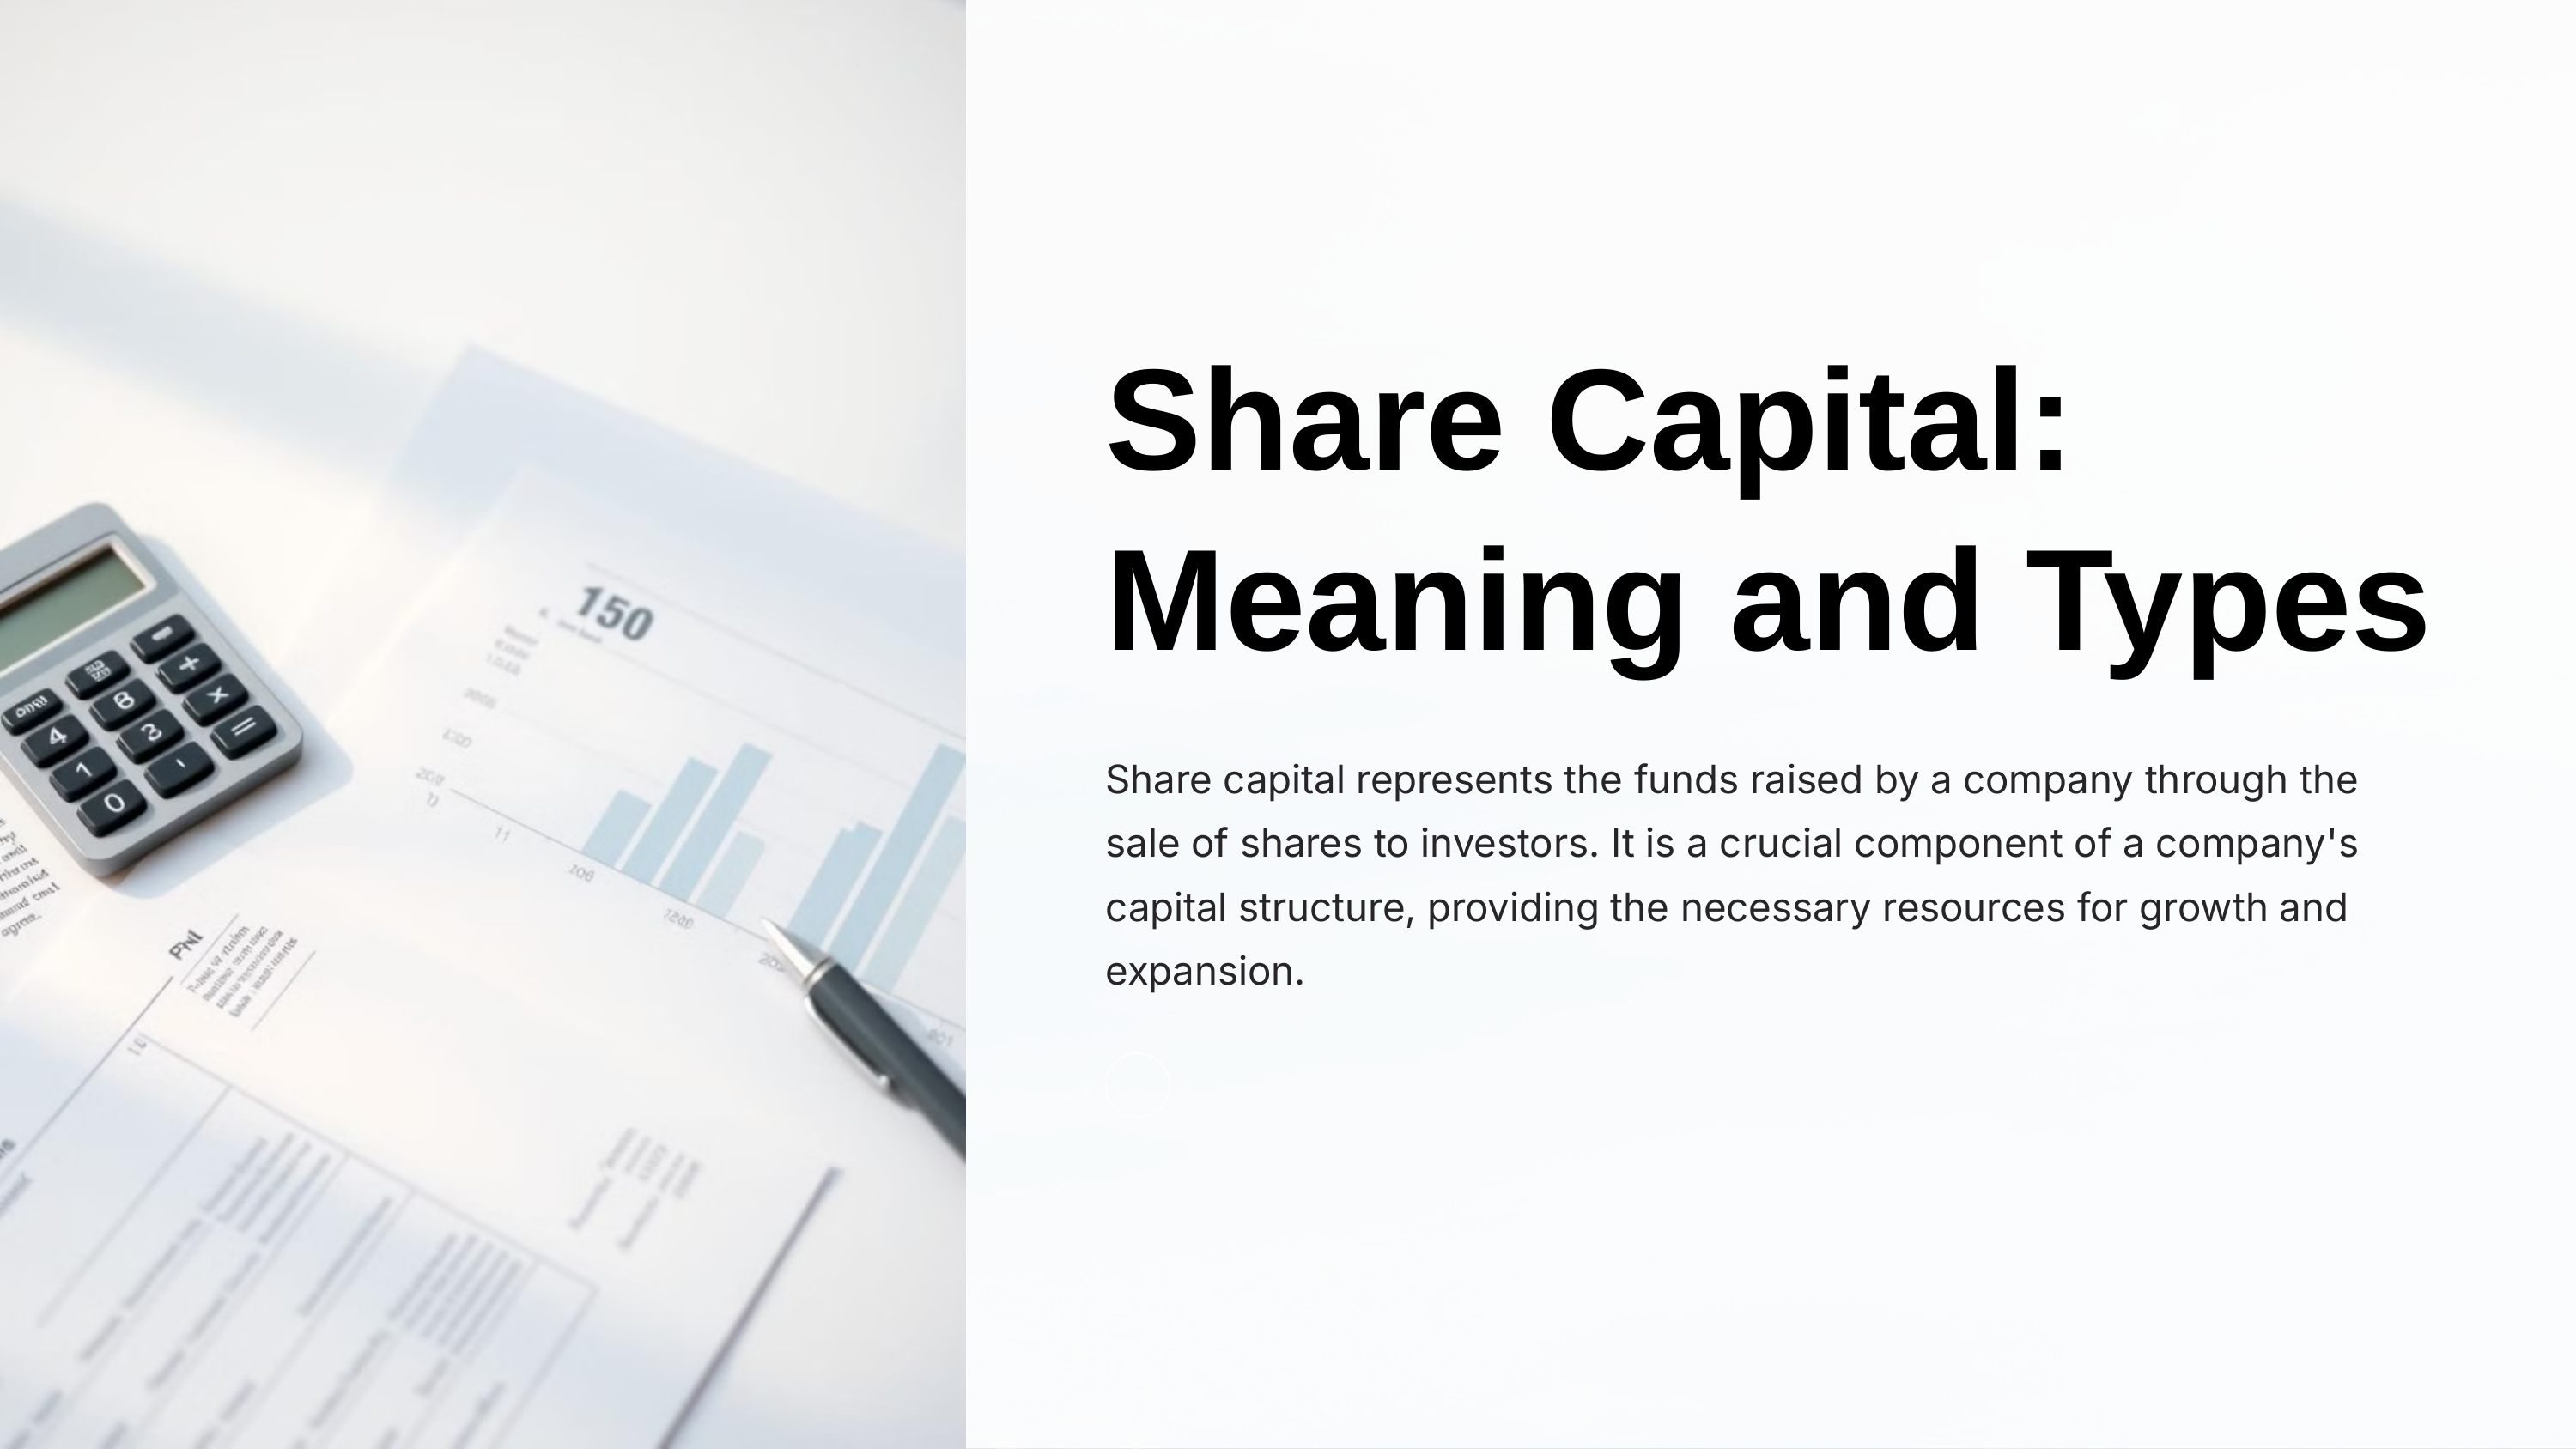

Share Capital: Meaning and Types
Share capital represents the funds raised by a company through the sale of shares to investors. It is a crucial component of a company's capital structure, providing the necessary resources for growth and expansion.